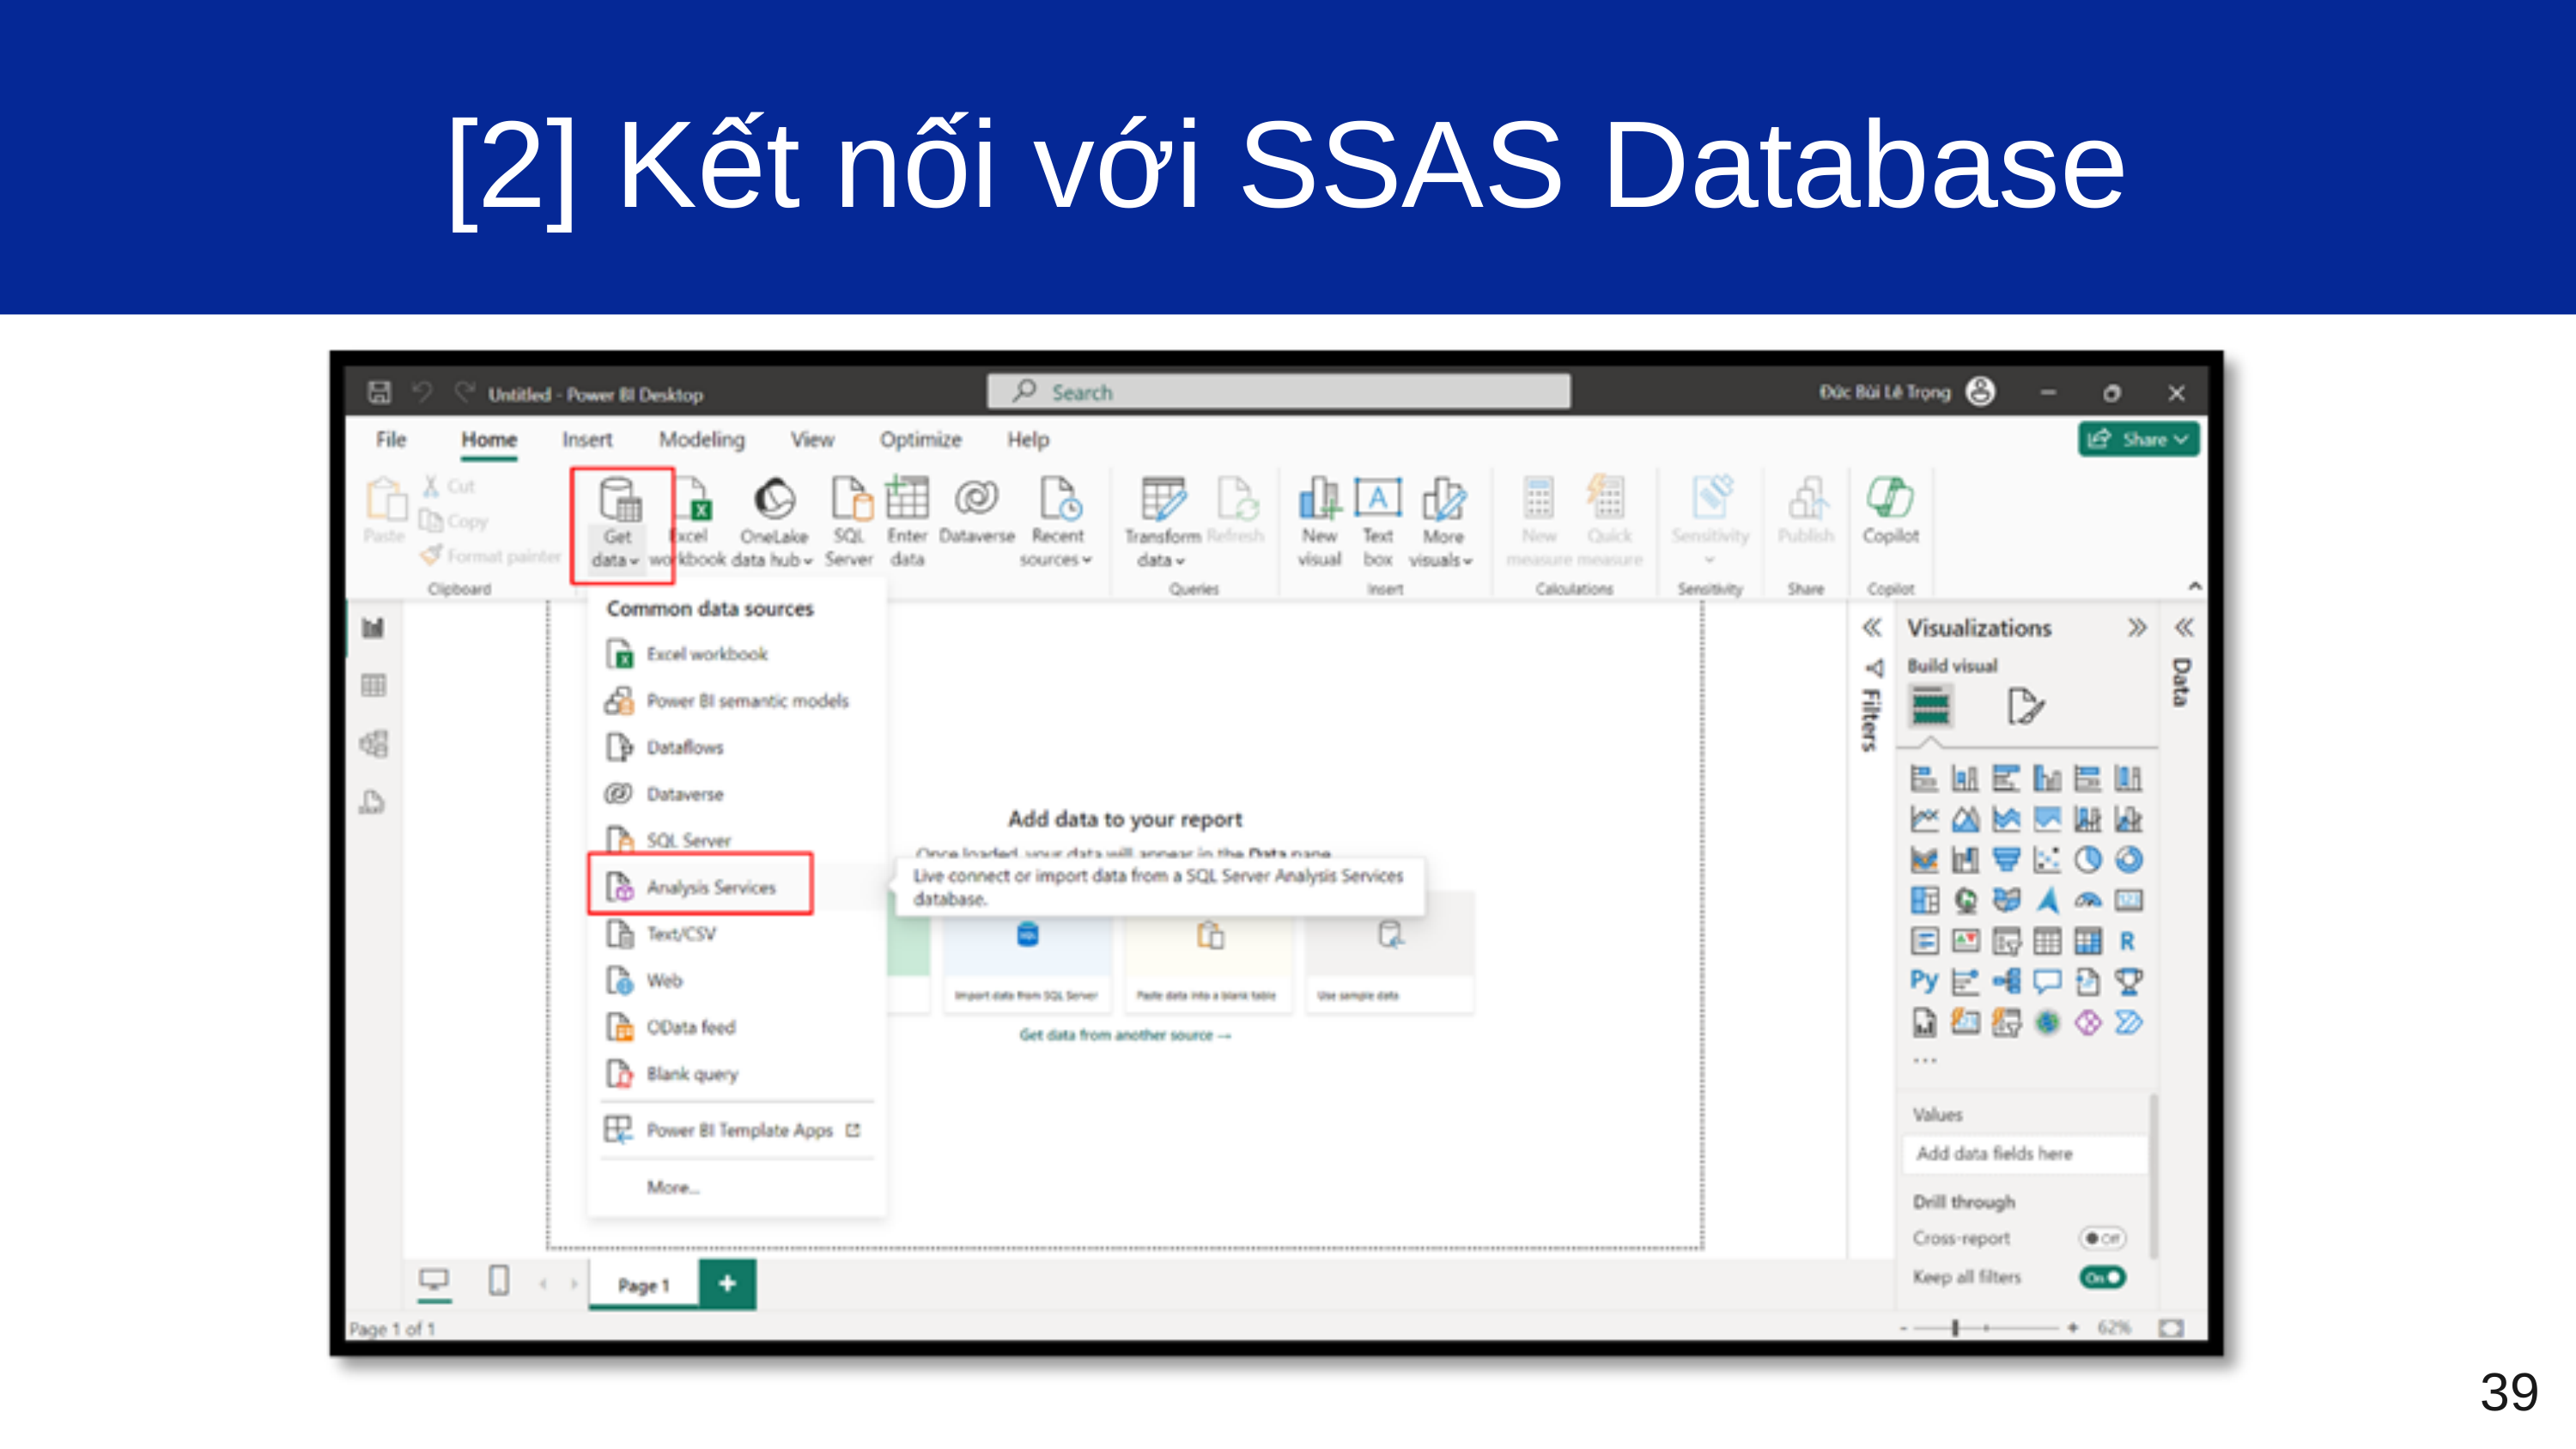

[2] Kết nối với SSAS Database

39